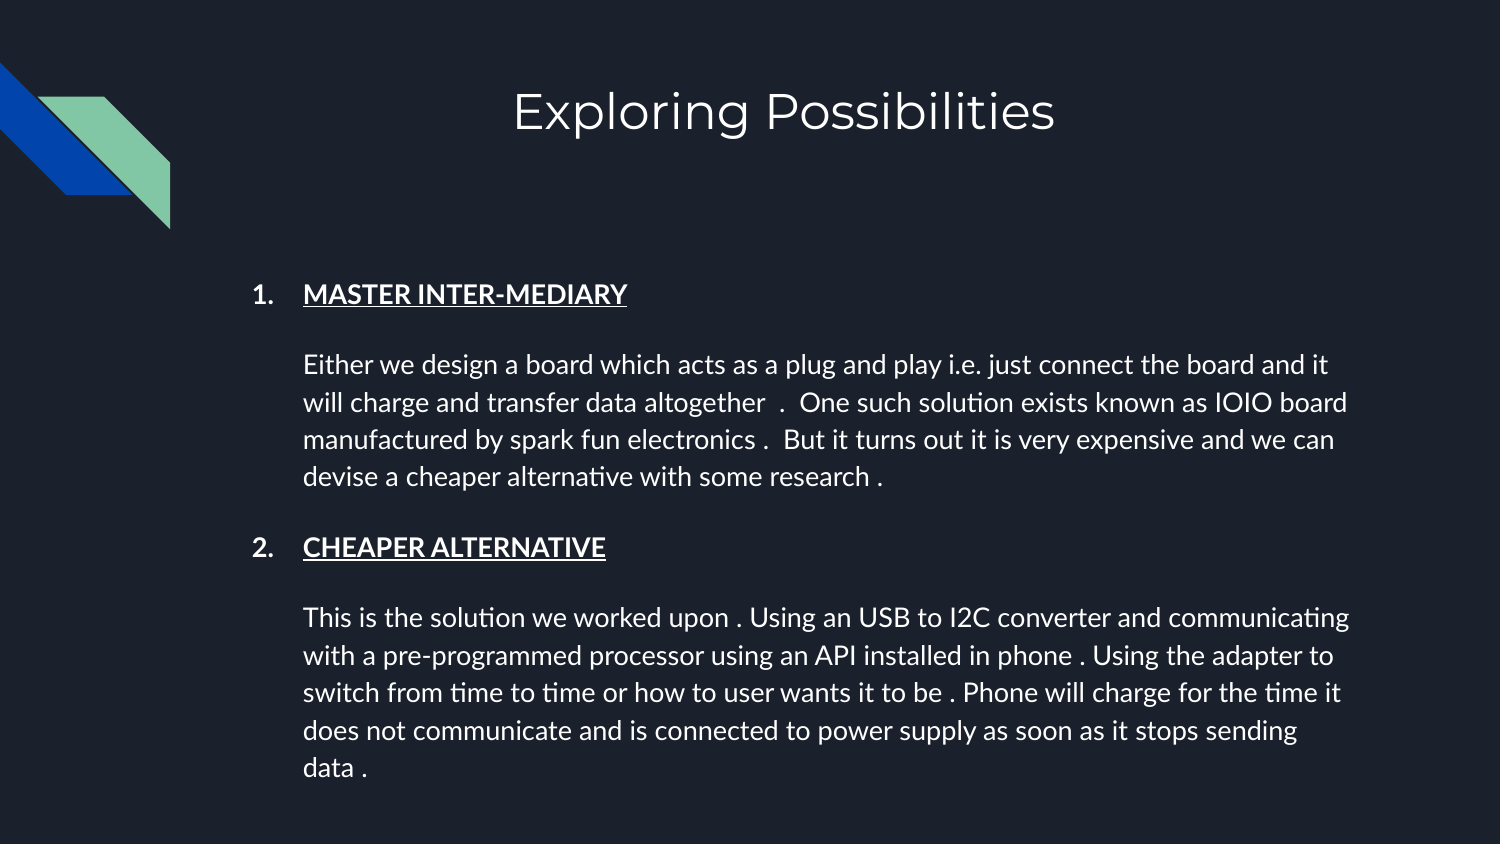

# Exploring Possibilities
MASTER INTER-MEDIARY
Either we design a board which acts as a plug and play i.e. just connect the board and it will charge and transfer data altogether  .  One such solution exists known as IOIO board manufactured by spark fun electronics .  But it turns out it is very expensive and we can devise a cheaper alternative with some research .
CHEAPER ALTERNATIVE
This is the solution we worked upon . Using an USB to I2C converter and communicating with a pre-programmed processor using an API installed in phone . Using the adapter to switch from time to time or how to user wants it to be . Phone will charge for the time it does not communicate and is connected to power supply as soon as it stops sending data .